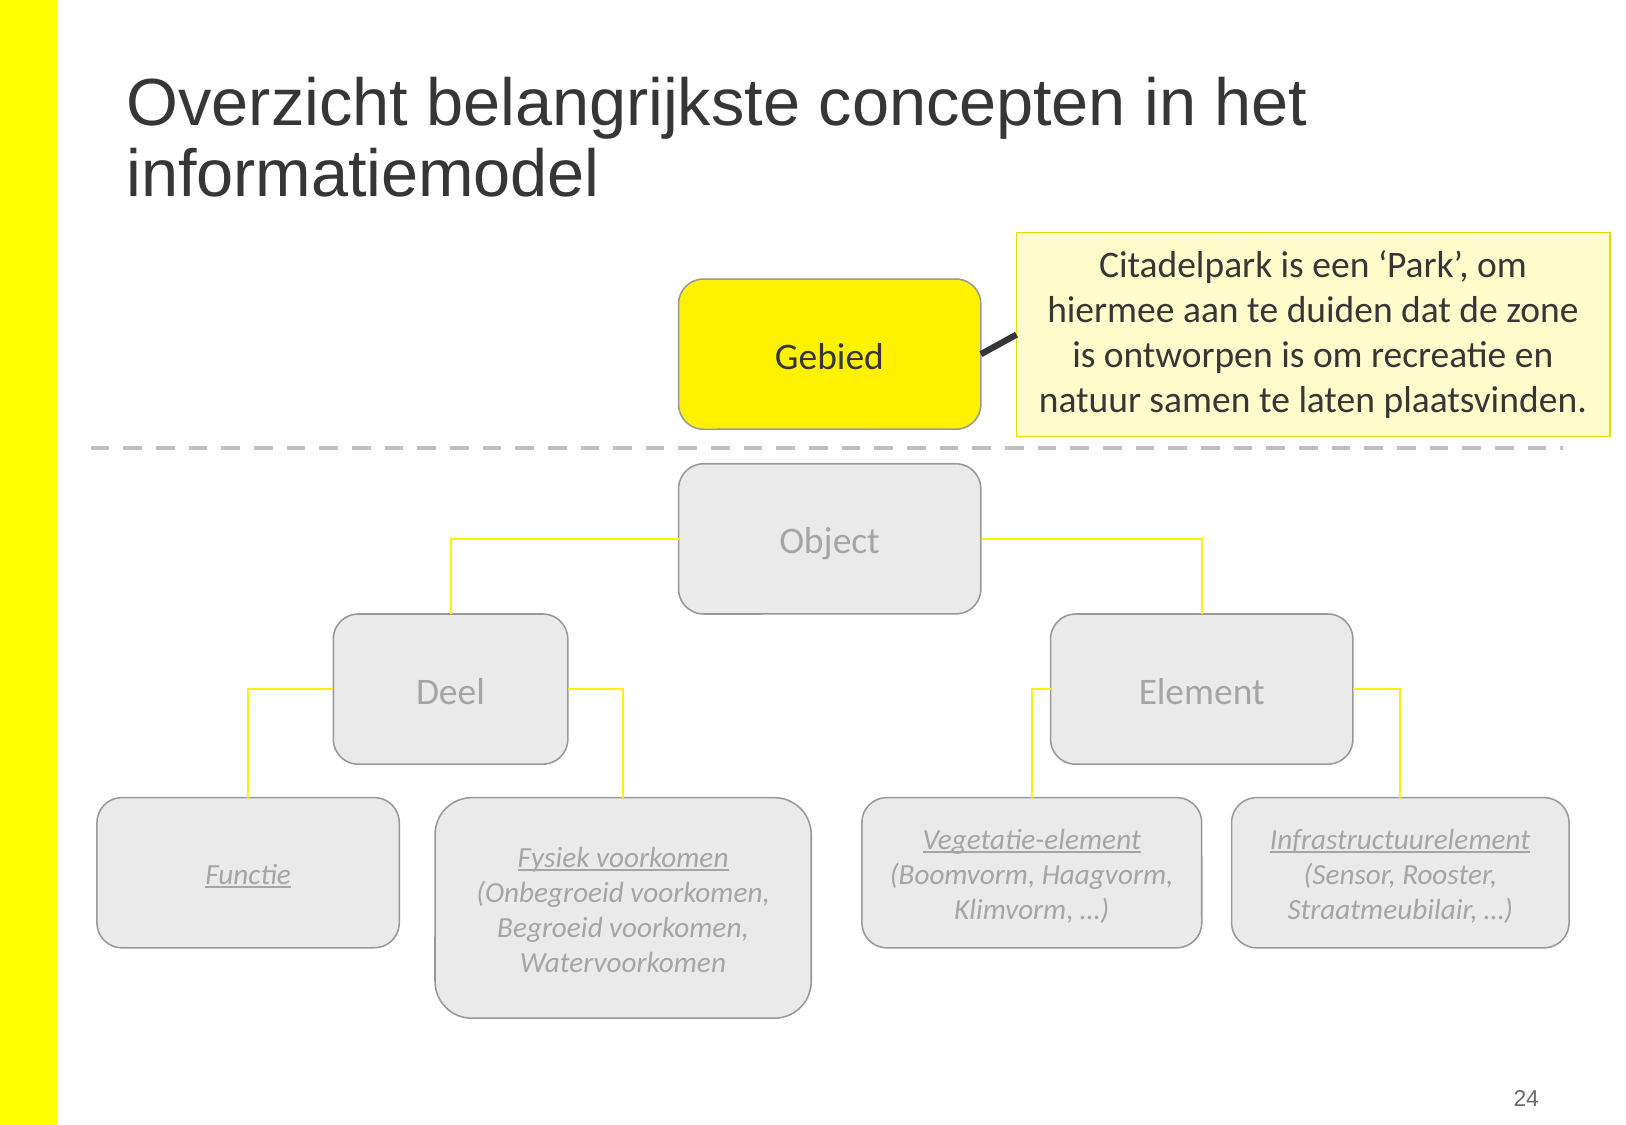

# Overzicht belangrijkste concepten in het informatiemodel
Citadelpark is een ‘Park’, om hiermee aan te duiden dat de zone is ontworpen is om recreatie en natuur samen te laten plaatsvinden.
Gebied
Object
Deel
Element
Vegetatie-element
(Boomvorm, Haagvorm, Klimvorm, …)
Infrastructuurelement
(Sensor, Rooster, Straatmeubilair, …)
Functie
Fysiek voorkomen (Onbegroeid voorkomen, Begroeid voorkomen, Watervoorkomen
24